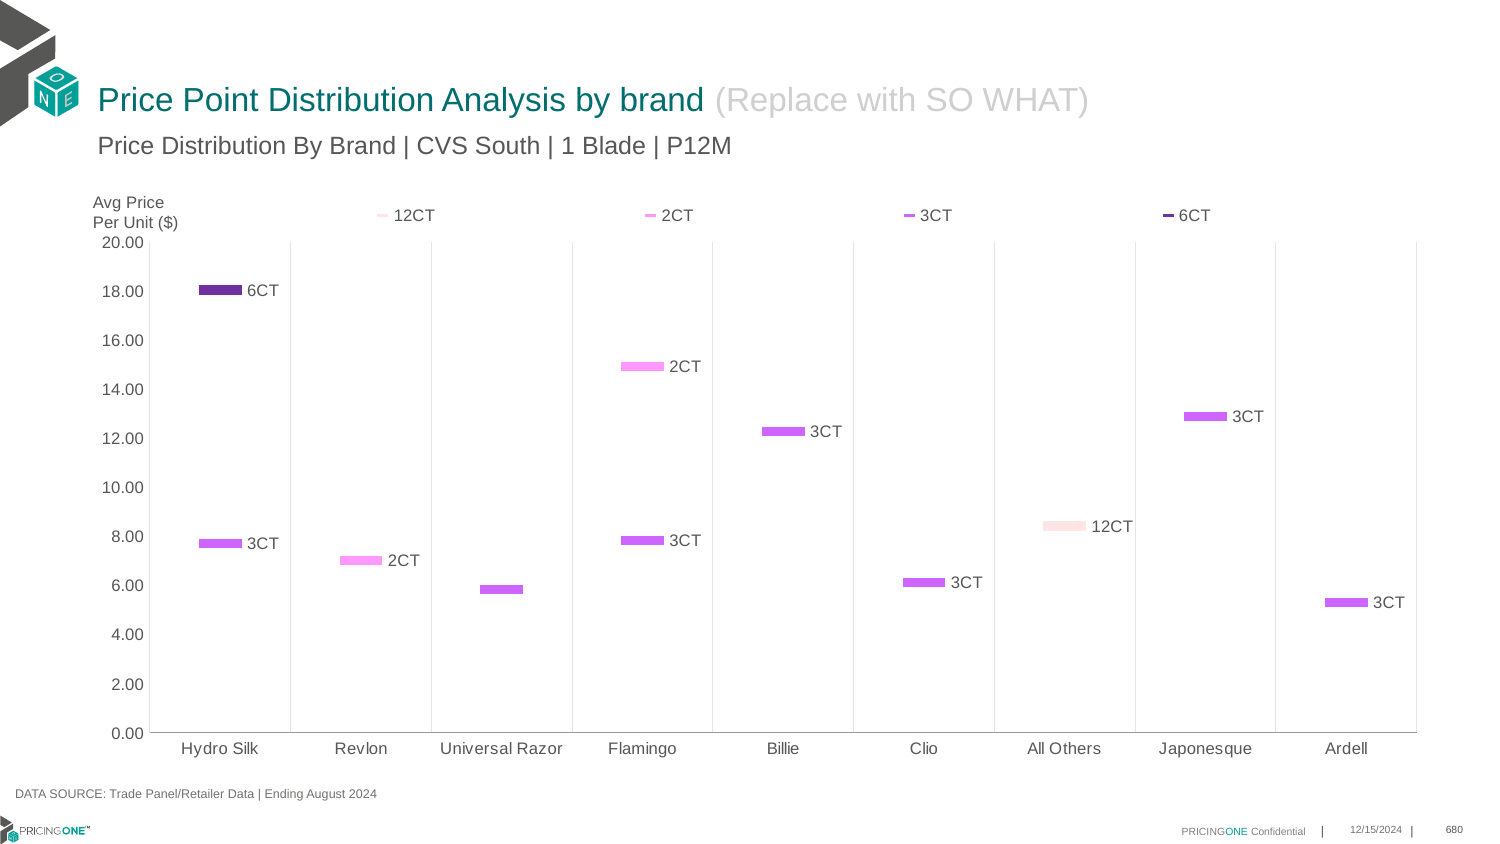

# Price Point Distribution Analysis by brand (Replace with SO WHAT)
Price Distribution By Brand | CVS South | 1 Blade | P12M

### Chart

| Category | 12CT | 2CT | 3CT | 6CT |
|---|---|---|---|---|
| Hydro Silk | None | None | 7.704277092626607 | 18.04032830073969 |
| Revlon | None | 7.021989602360545 | None | None |
| Universal Razor | None | None | 5.829279683851267 | None |
| Flamingo | None | 14.918472372697725 | 7.827673884514436 | None |
| Billie | None | None | 12.27483060651132 | None |
| Clio | None | None | 6.1267929634641405 | None |
| All Others | 8.418450031165593 | None | None | None |
| Japonesque | None | None | 12.891952983725135 | None |
| Ardell | None | None | 5.311176347242609 | None |
Avg Price
Per Unit ($)
DATA SOURCE: Trade Panel/Retailer Data | Ending August 2024
12/15/2024
680